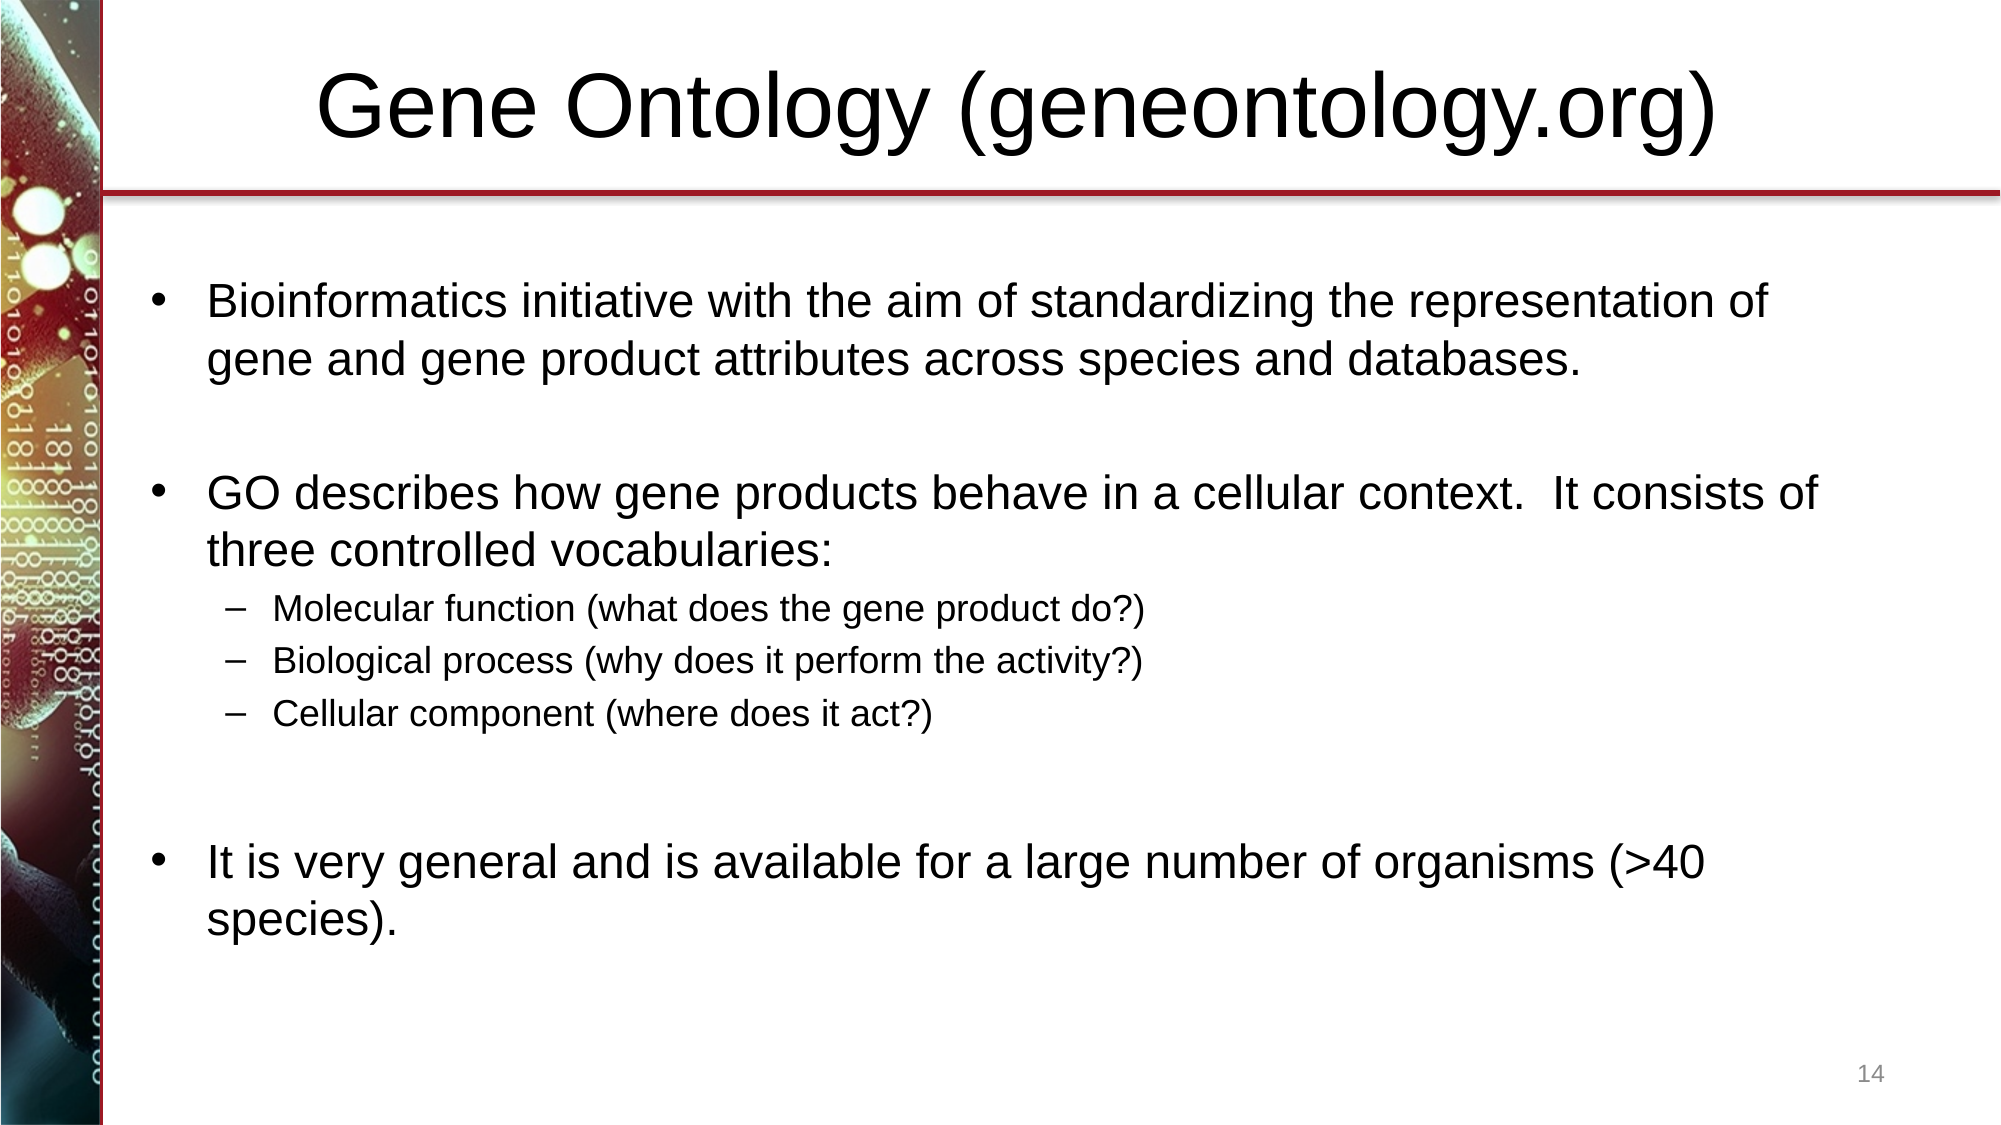

14
# Gene Ontology (geneontology.org)
Bioinformatics initiative with the aim of standardizing the representation of gene and gene product attributes across species and databases.

GO describes how gene products behave in a cellular context.  It consists of three controlled vocabularies:
Molecular function (what does the gene product do?)
Biological process (why does it perform the activity?)
Cellular component (where does it act?)

It is very general and is available for a large number of organisms (>40 species).